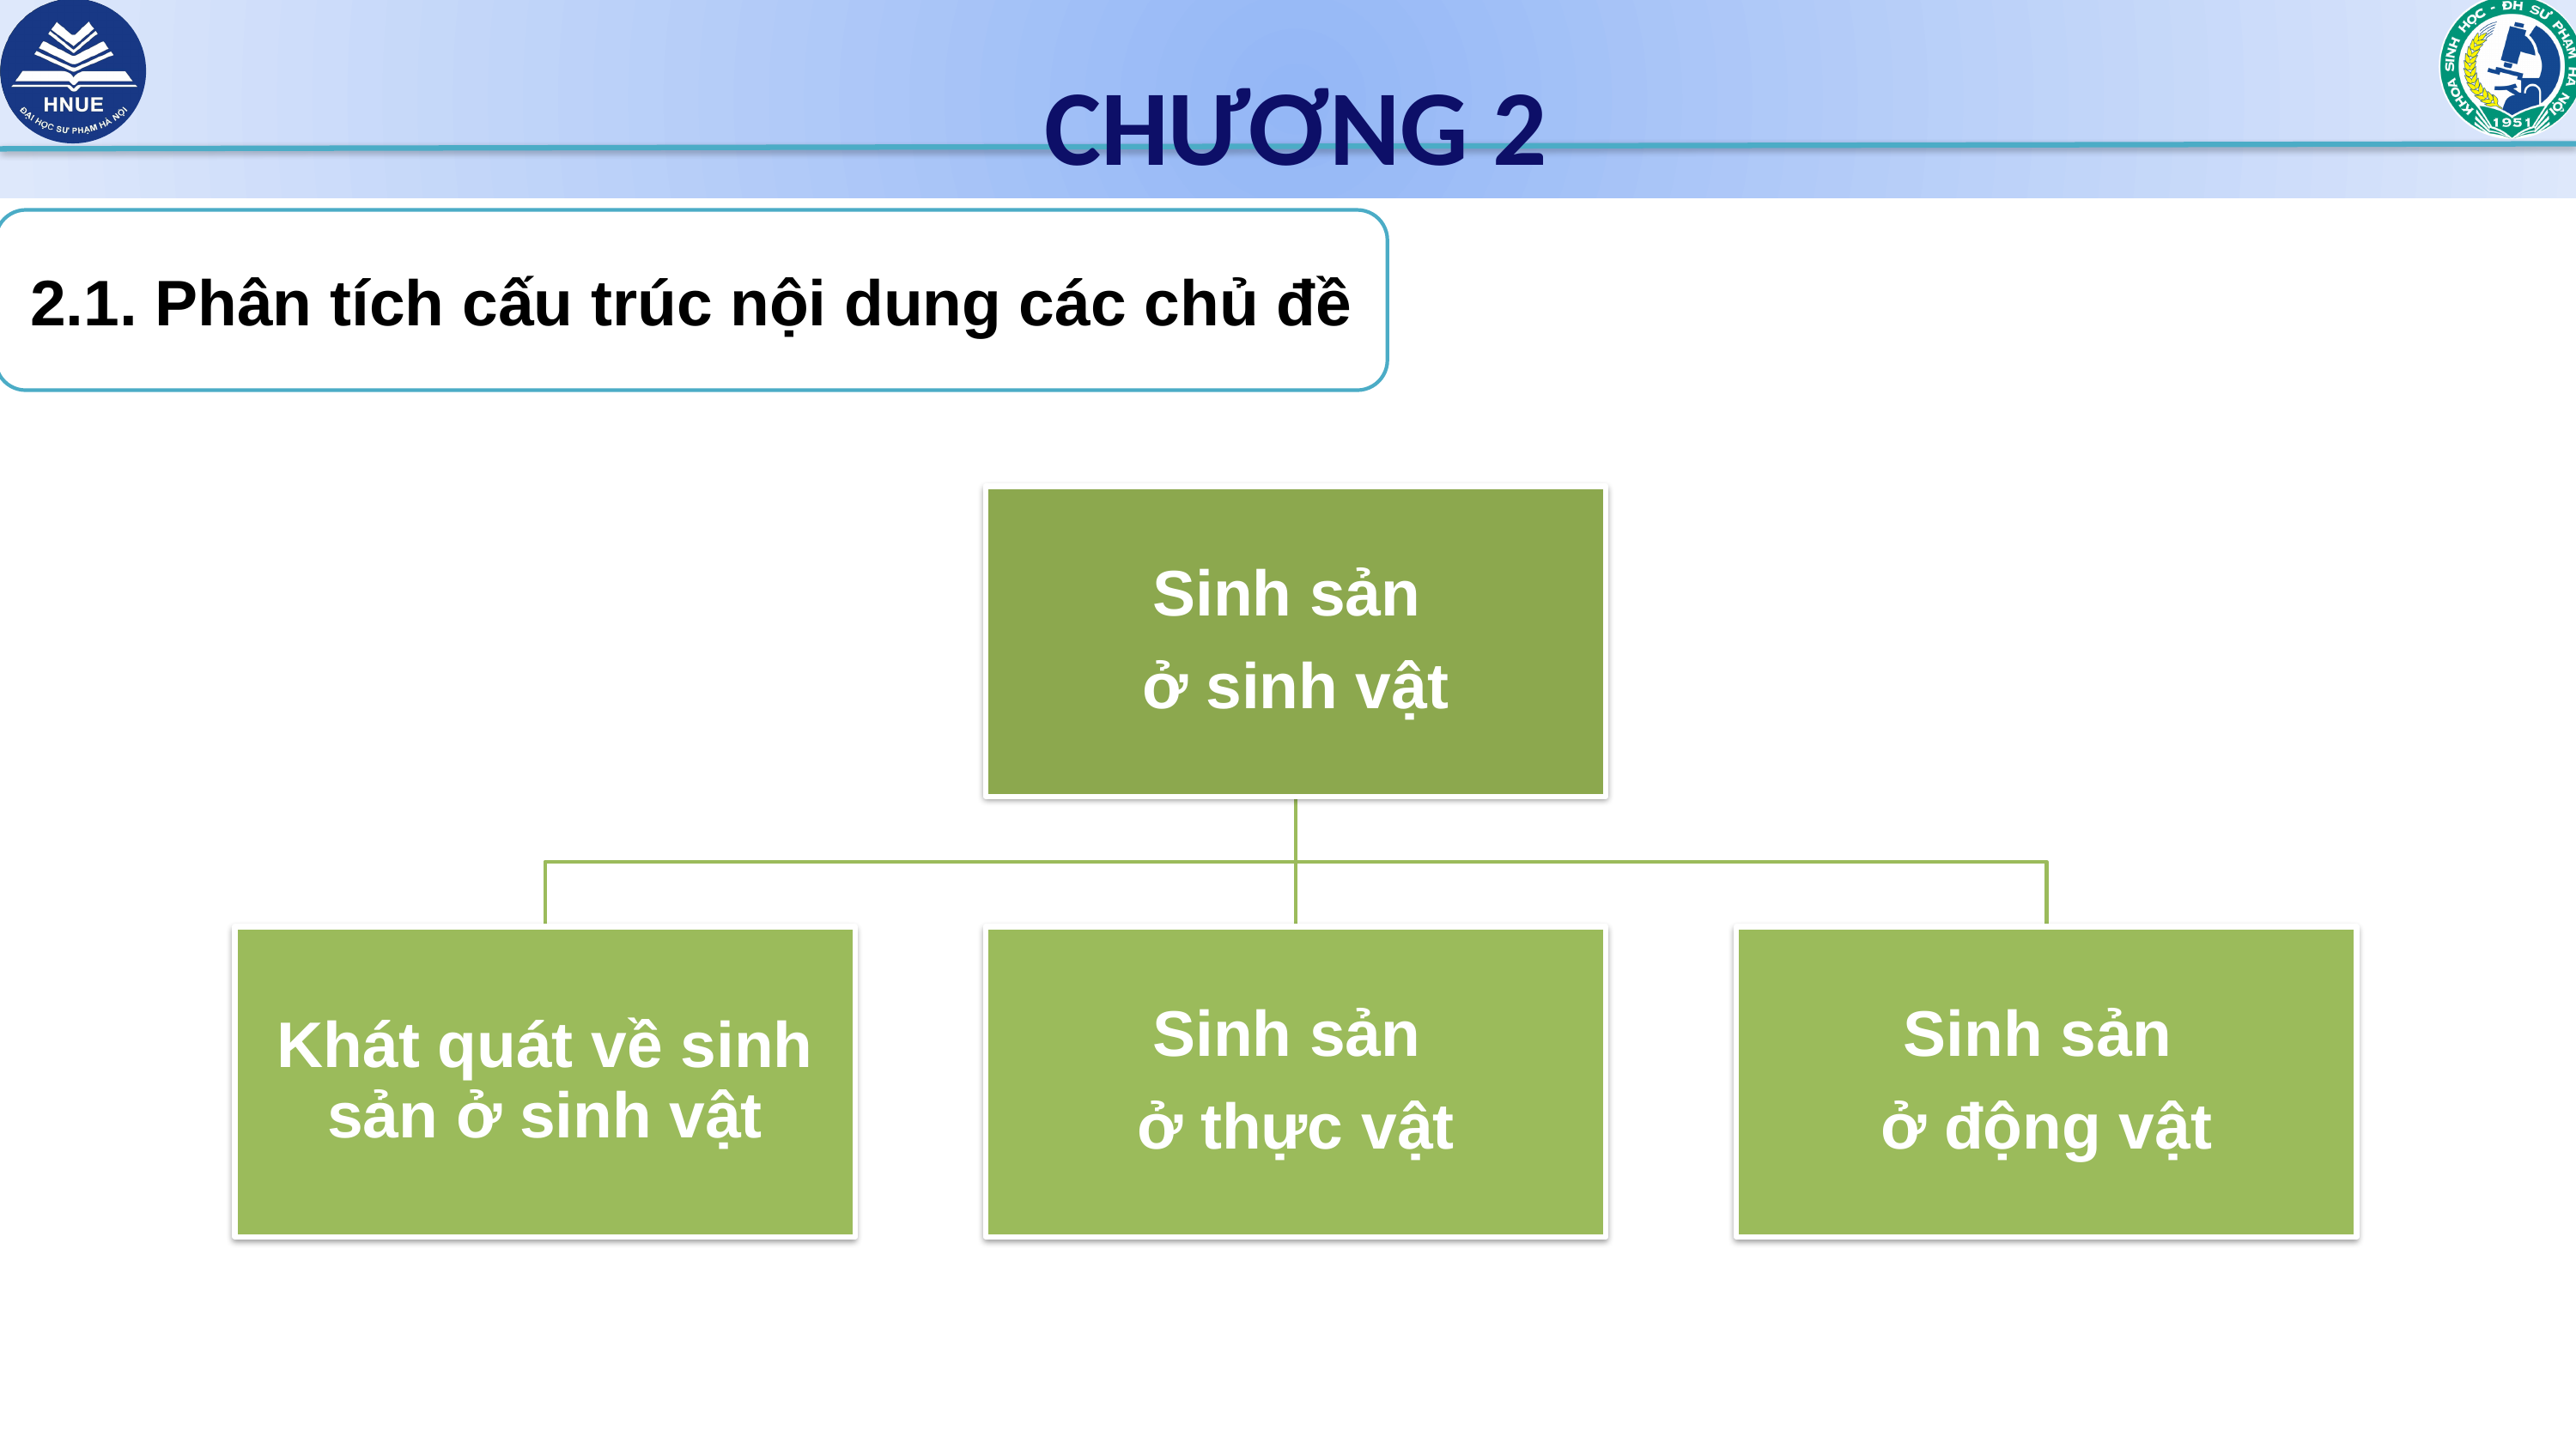

CHƯƠNG 2
2.1. Phân tích cấu trúc nội dung các chủ đề

Sinh sản
ở sinh vật

Khát quát về sinh sản ở sinh vật

Sinh sản
ở thực vật

Sinh sản
ở động vật